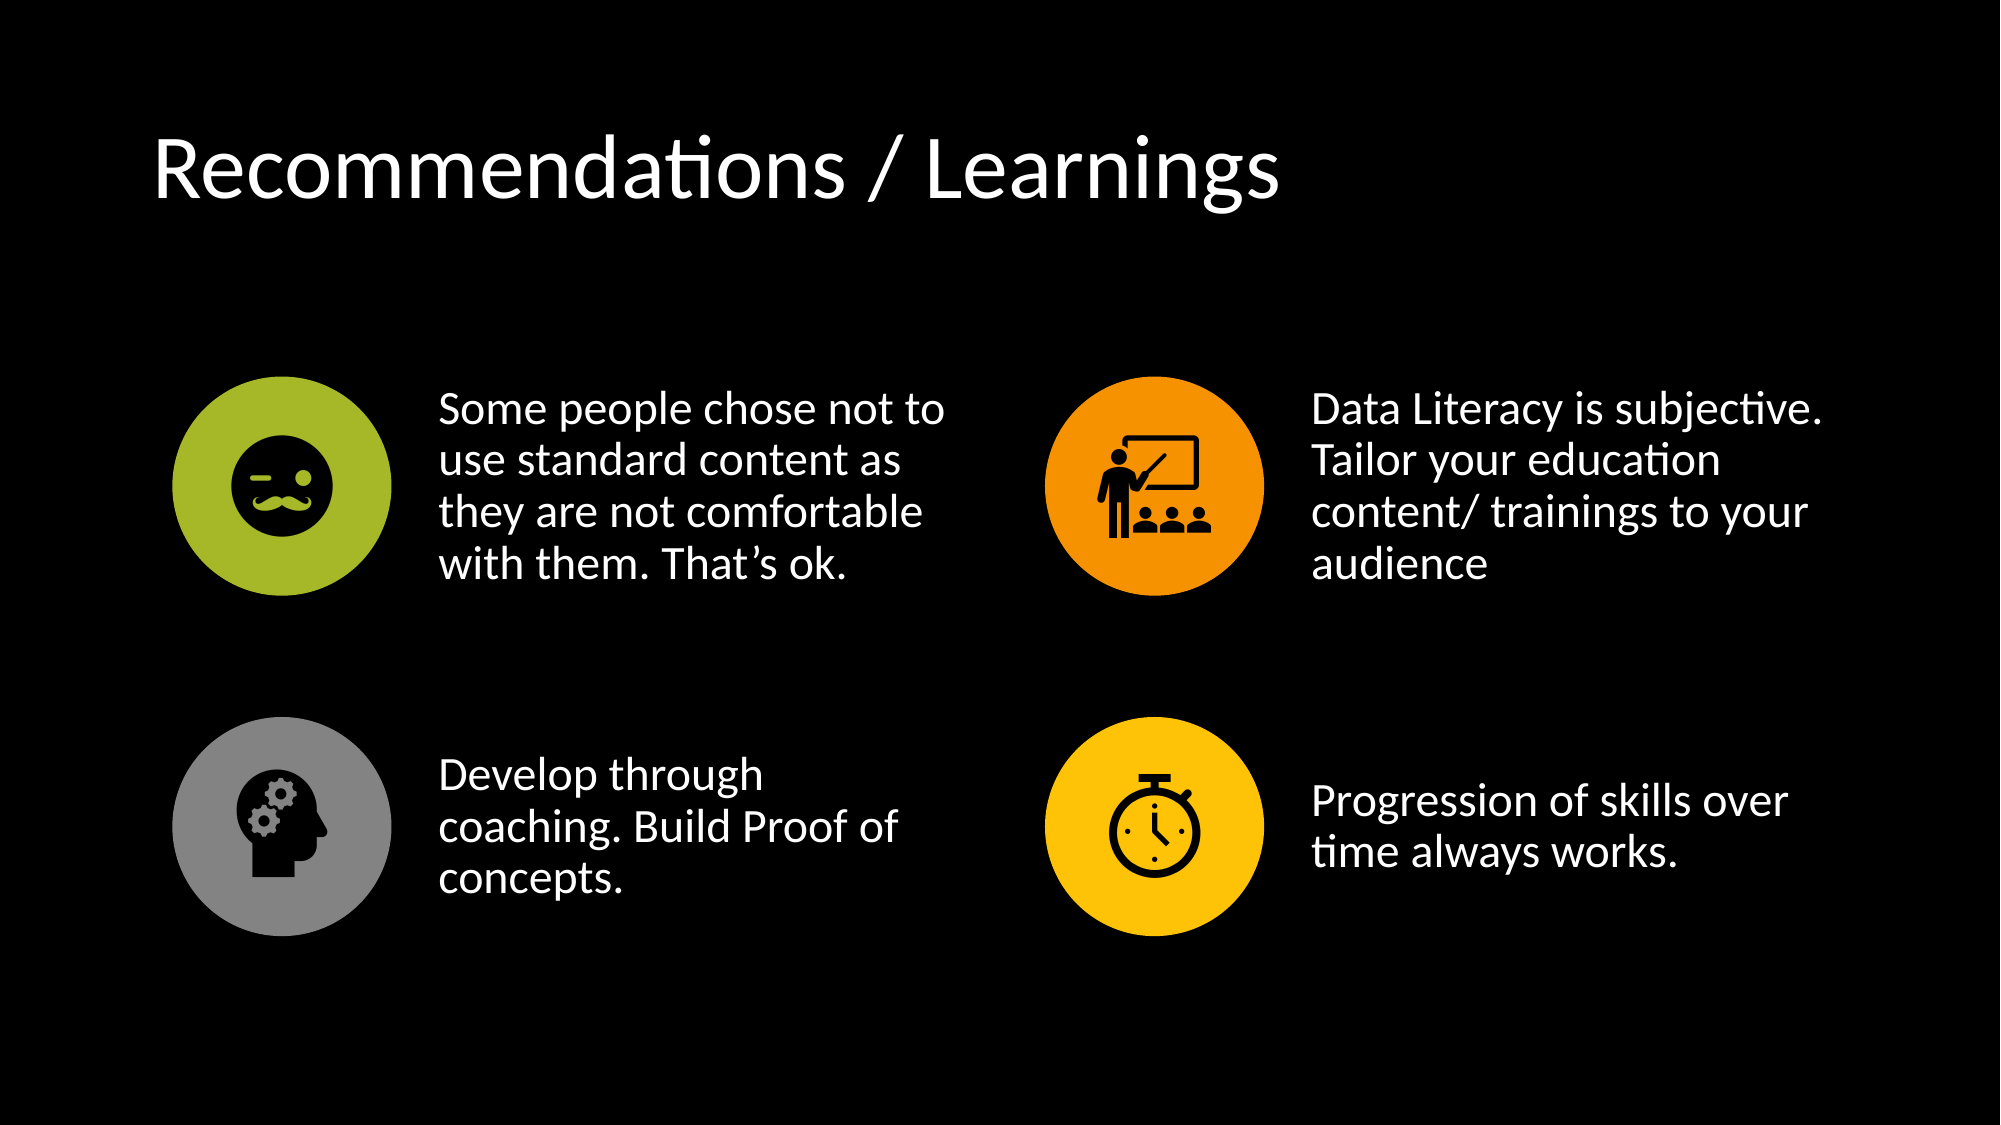

# Recommendations / Learnings
Some people chose not to use standard content as they are not comfortable with them. That’s ok.
Data Literacy is subjective. Tailor your education content/ trainings to your audience
Develop through coaching. Build Proof of concepts.
Progression of skills over time always works.